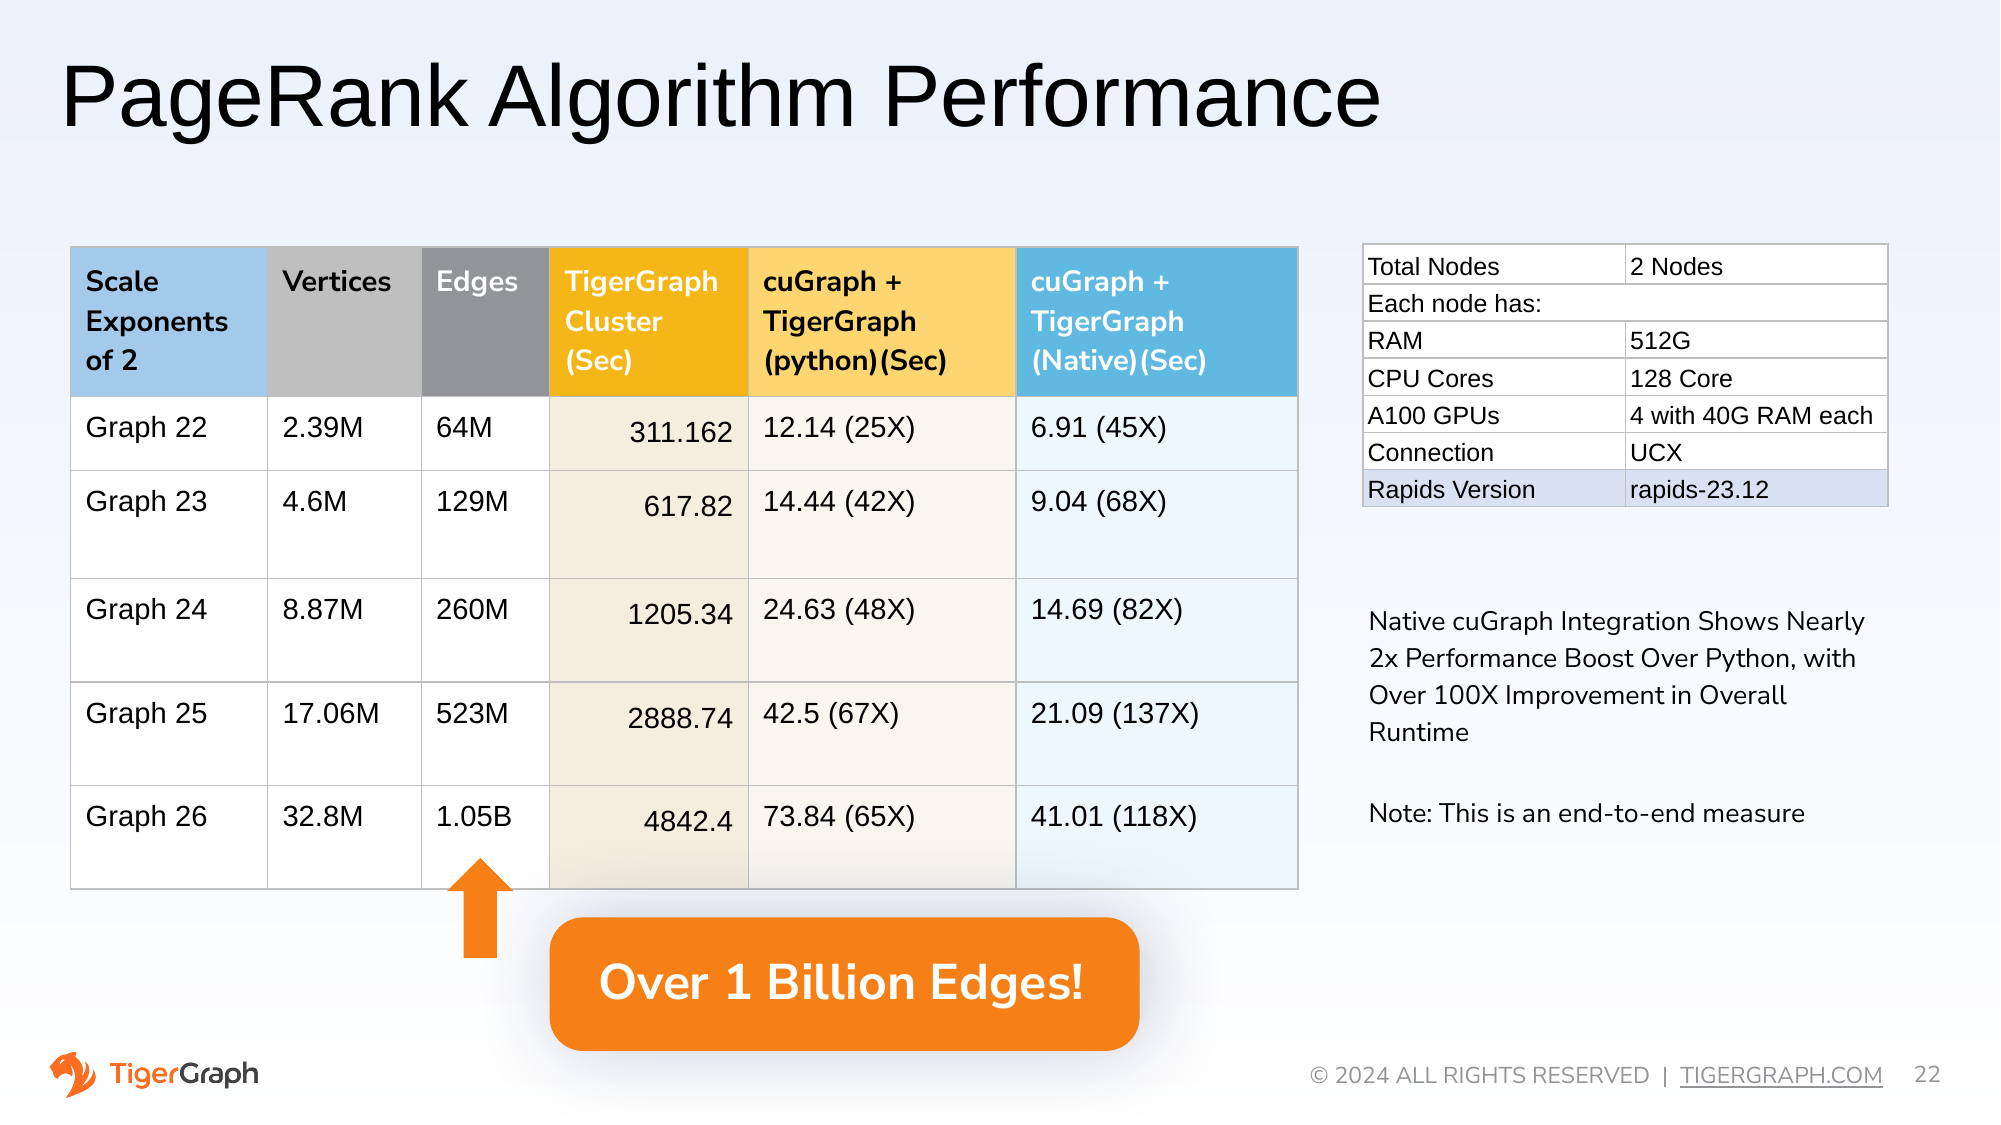

PageRank Algorithm Performance
| Total Nodes | 2 Nodes |
| --- | --- |
| Each node has: |  |
| RAM | 512G |
| CPU Cores | 128 Core |
| A100 GPUs | 4 with 40G RAM each |
| Connection | UCX |
| Rapids Version | rapids-23.12 |
| Scale Exponents of 2 | Vertices | Edges | TigerGraph Cluster (Sec) | cuGraph + TigerGraph (python)(Sec) | cuGraph + TigerGraph (Native)(Sec) |
| --- | --- | --- | --- | --- | --- |
| Graph 22 | 2.39M​ | 64M | 311.162 | 12.14 (25X) | 6.91 (45X) |
| Graph 23 | 4.6M​ | 129M | 617.82 | 14.44 (42X) | 9.04 (68X) |
| Graph 24 | 8.87M | 260M | 1205.34 | 24.63 (48X) | 14.69 (82X) |
| Graph 25 | 17.06M​ | 523M | 2888.74 | 42.5 (67X) | 21.09 (137X) |
| Graph 26 | 32.8M​ | 1.05B | 4842.4 | 73.84 (65X) | 41.01 (118X) |
Native cuGraph Integration Shows Nearly 2x Performance Boost Over Python, with Over 100X Improvement in Overall Runtime
Note: This is an end-to-end measure

Over 1 Billion Edges!